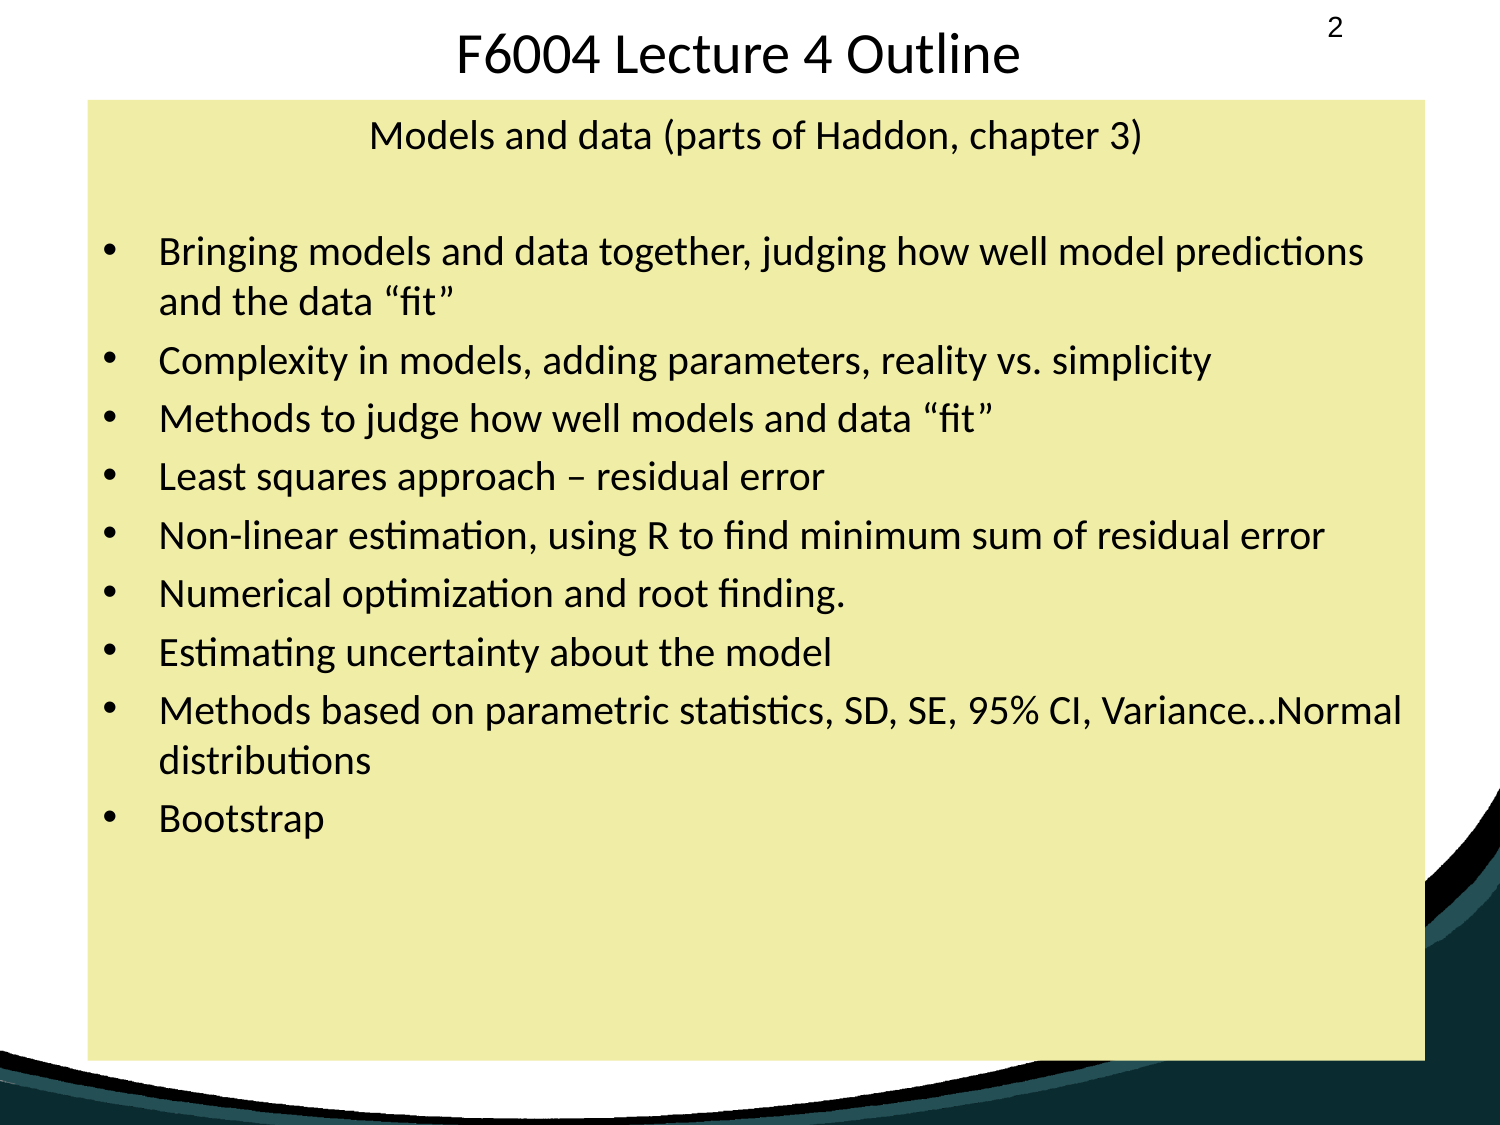

# F6004 Lecture 4 Outline
Models and data (parts of Haddon, chapter 3)

Bringing models and data together, judging how well model predictions and the data “fit”
Complexity in models, adding parameters, reality vs. simplicity
Methods to judge how well models and data “fit”
Least squares approach – residual error
Non-linear estimation, using R to find minimum sum of residual error
Numerical optimization and root finding.
Estimating uncertainty about the model
Methods based on parametric statistics, SD, SE, 95% CI, Variance…Normal distributions
Bootstrap